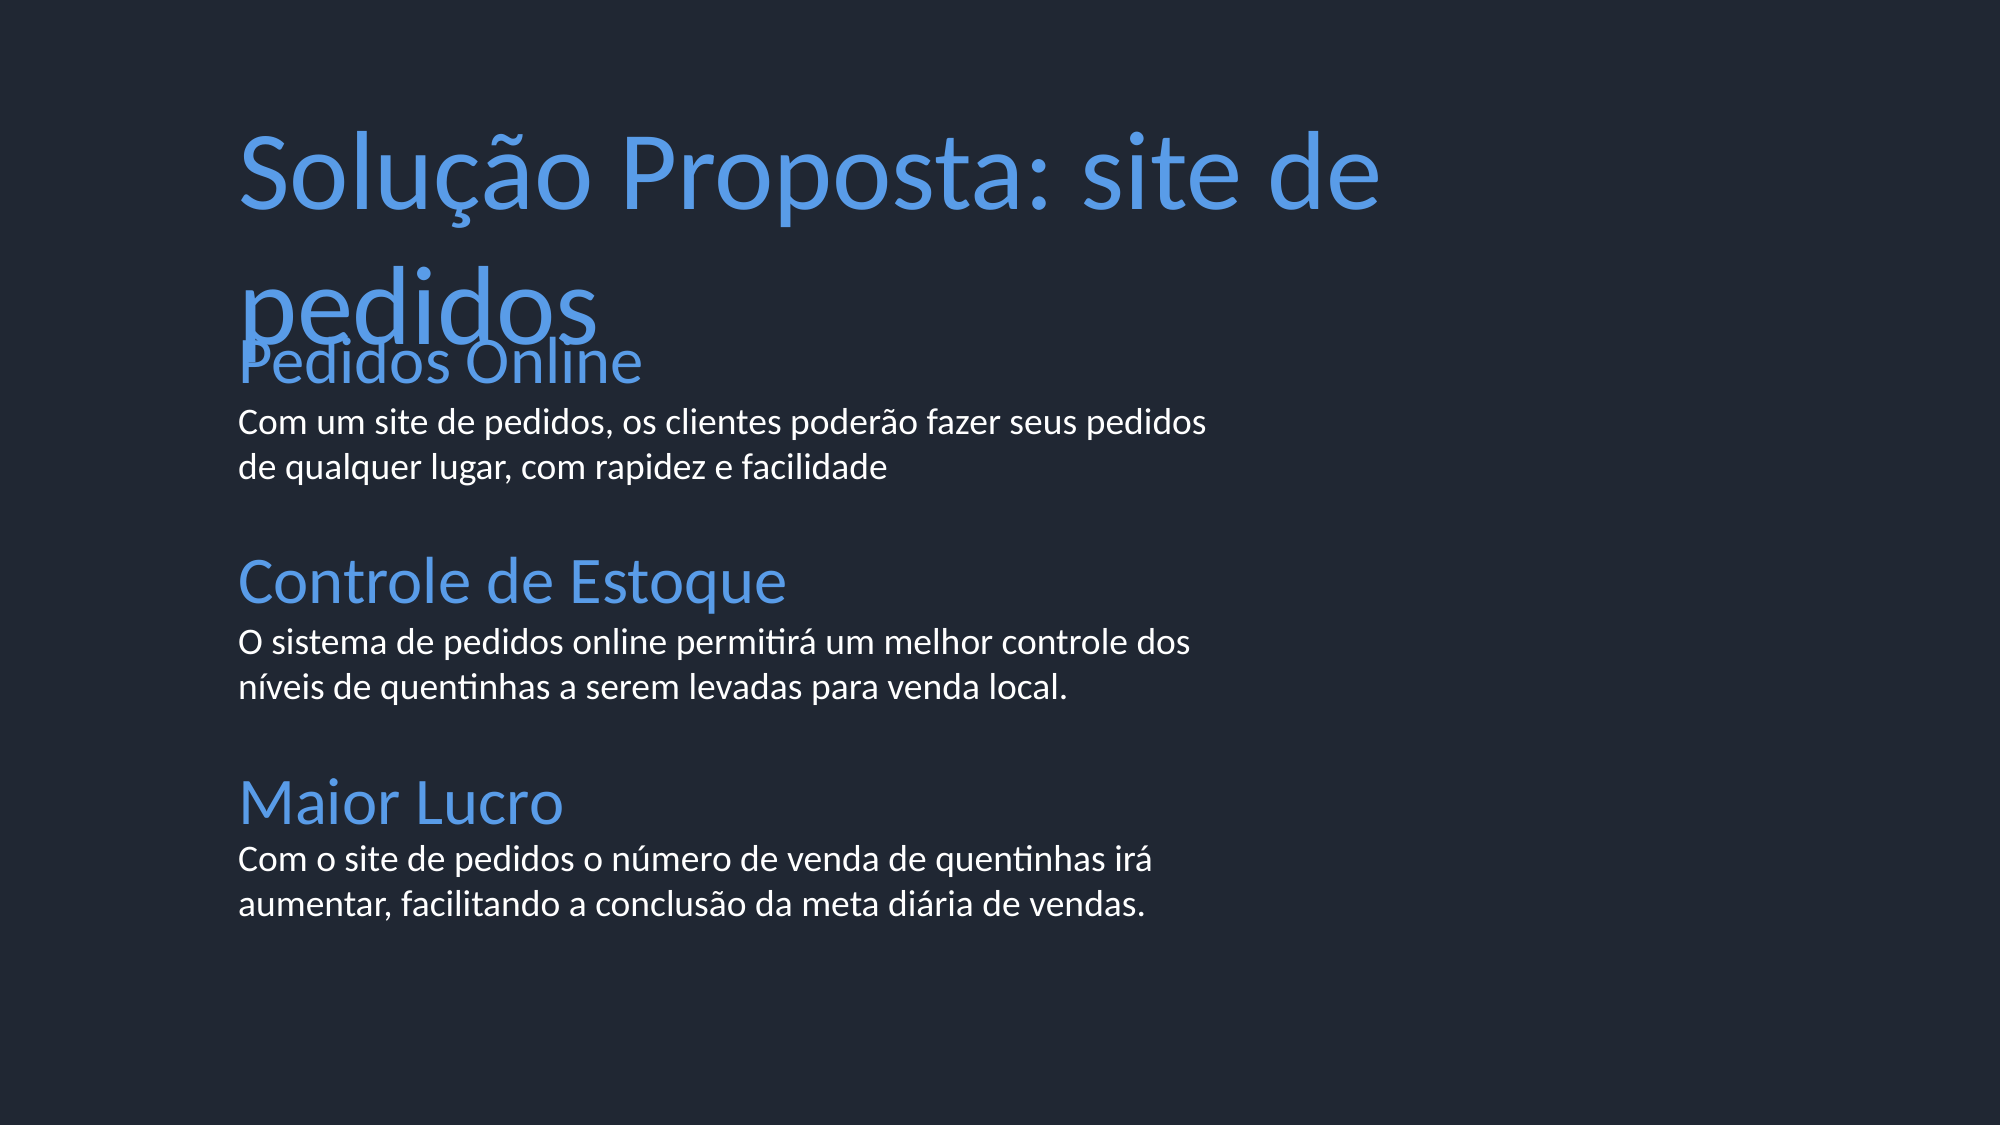

Solução Proposta: site de pedidos
Pedidos Online
Com um site de pedidos, os clientes poderão fazer seus pedidos de qualquer lugar, com rapidez e facilidade
Controle de Estoque
O sistema de pedidos online permitirá um melhor controle dos níveis de quentinhas a serem levadas para venda local.
Maior Lucro
Com o site de pedidos o número de venda de quentinhas irá aumentar, facilitando a conclusão da meta diária de vendas.